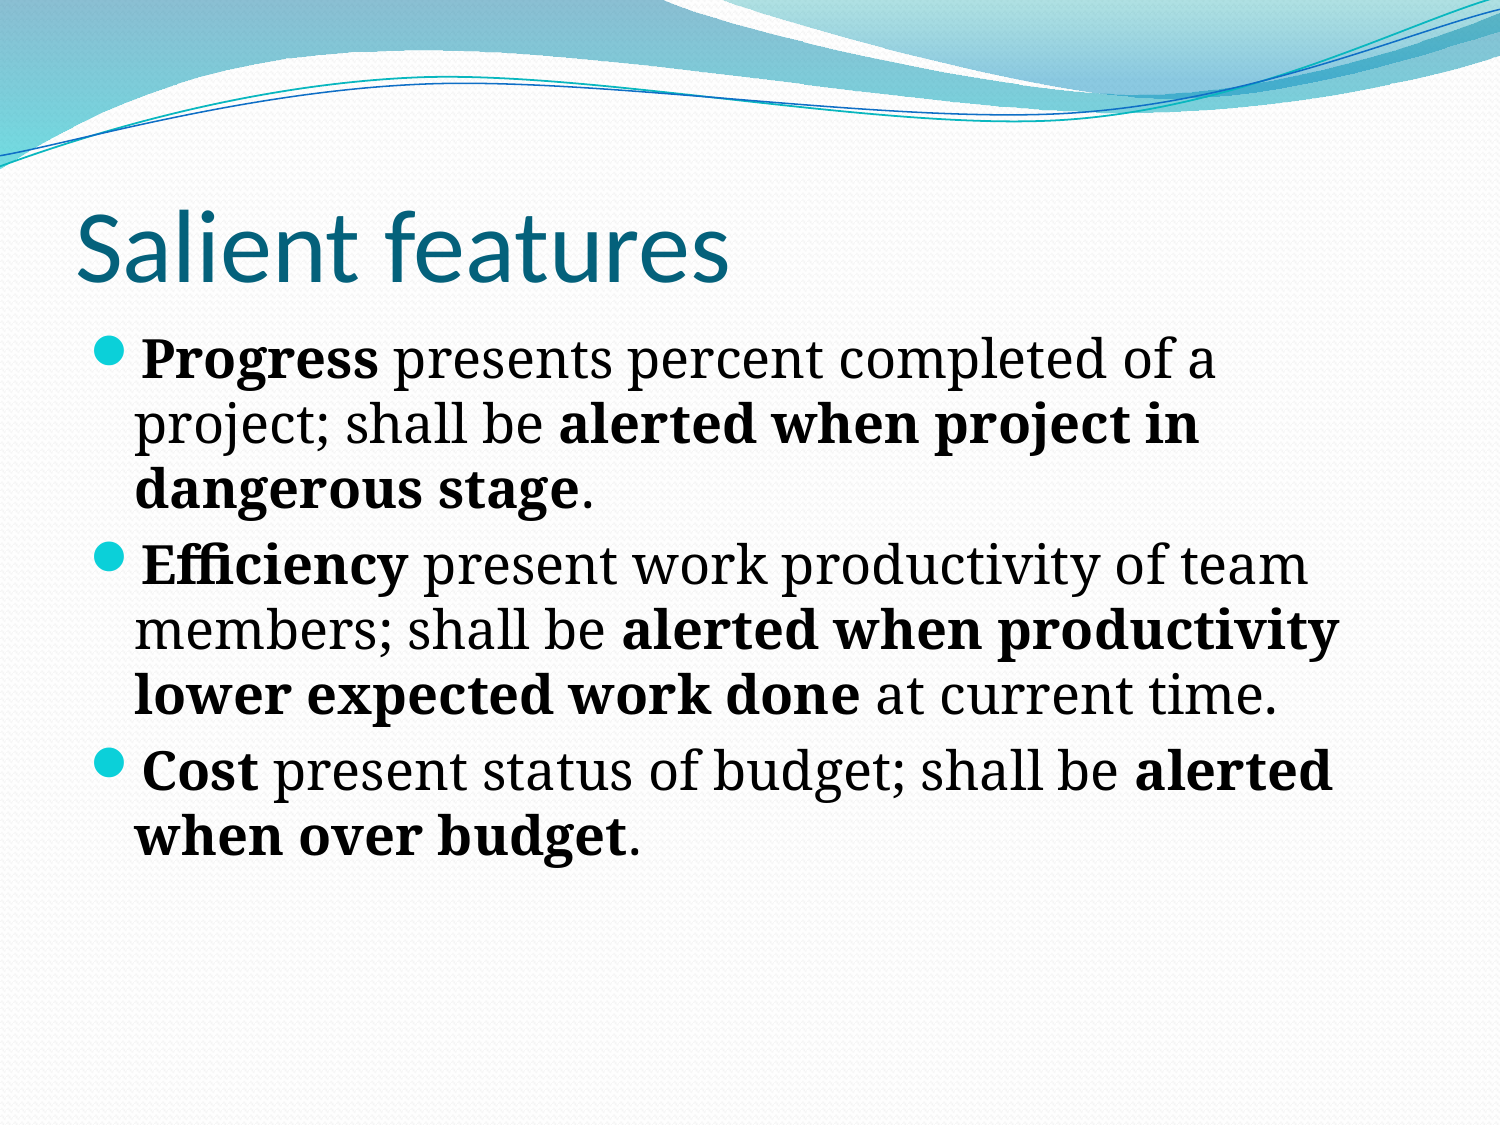

# Salient features
Progress presents percent completed of a project; shall be alerted when project in dangerous stage.
Efficiency present work productivity of team members; shall be alerted when productivity lower expected work done at current time.
Cost present status of budget; shall be alerted when over budget.